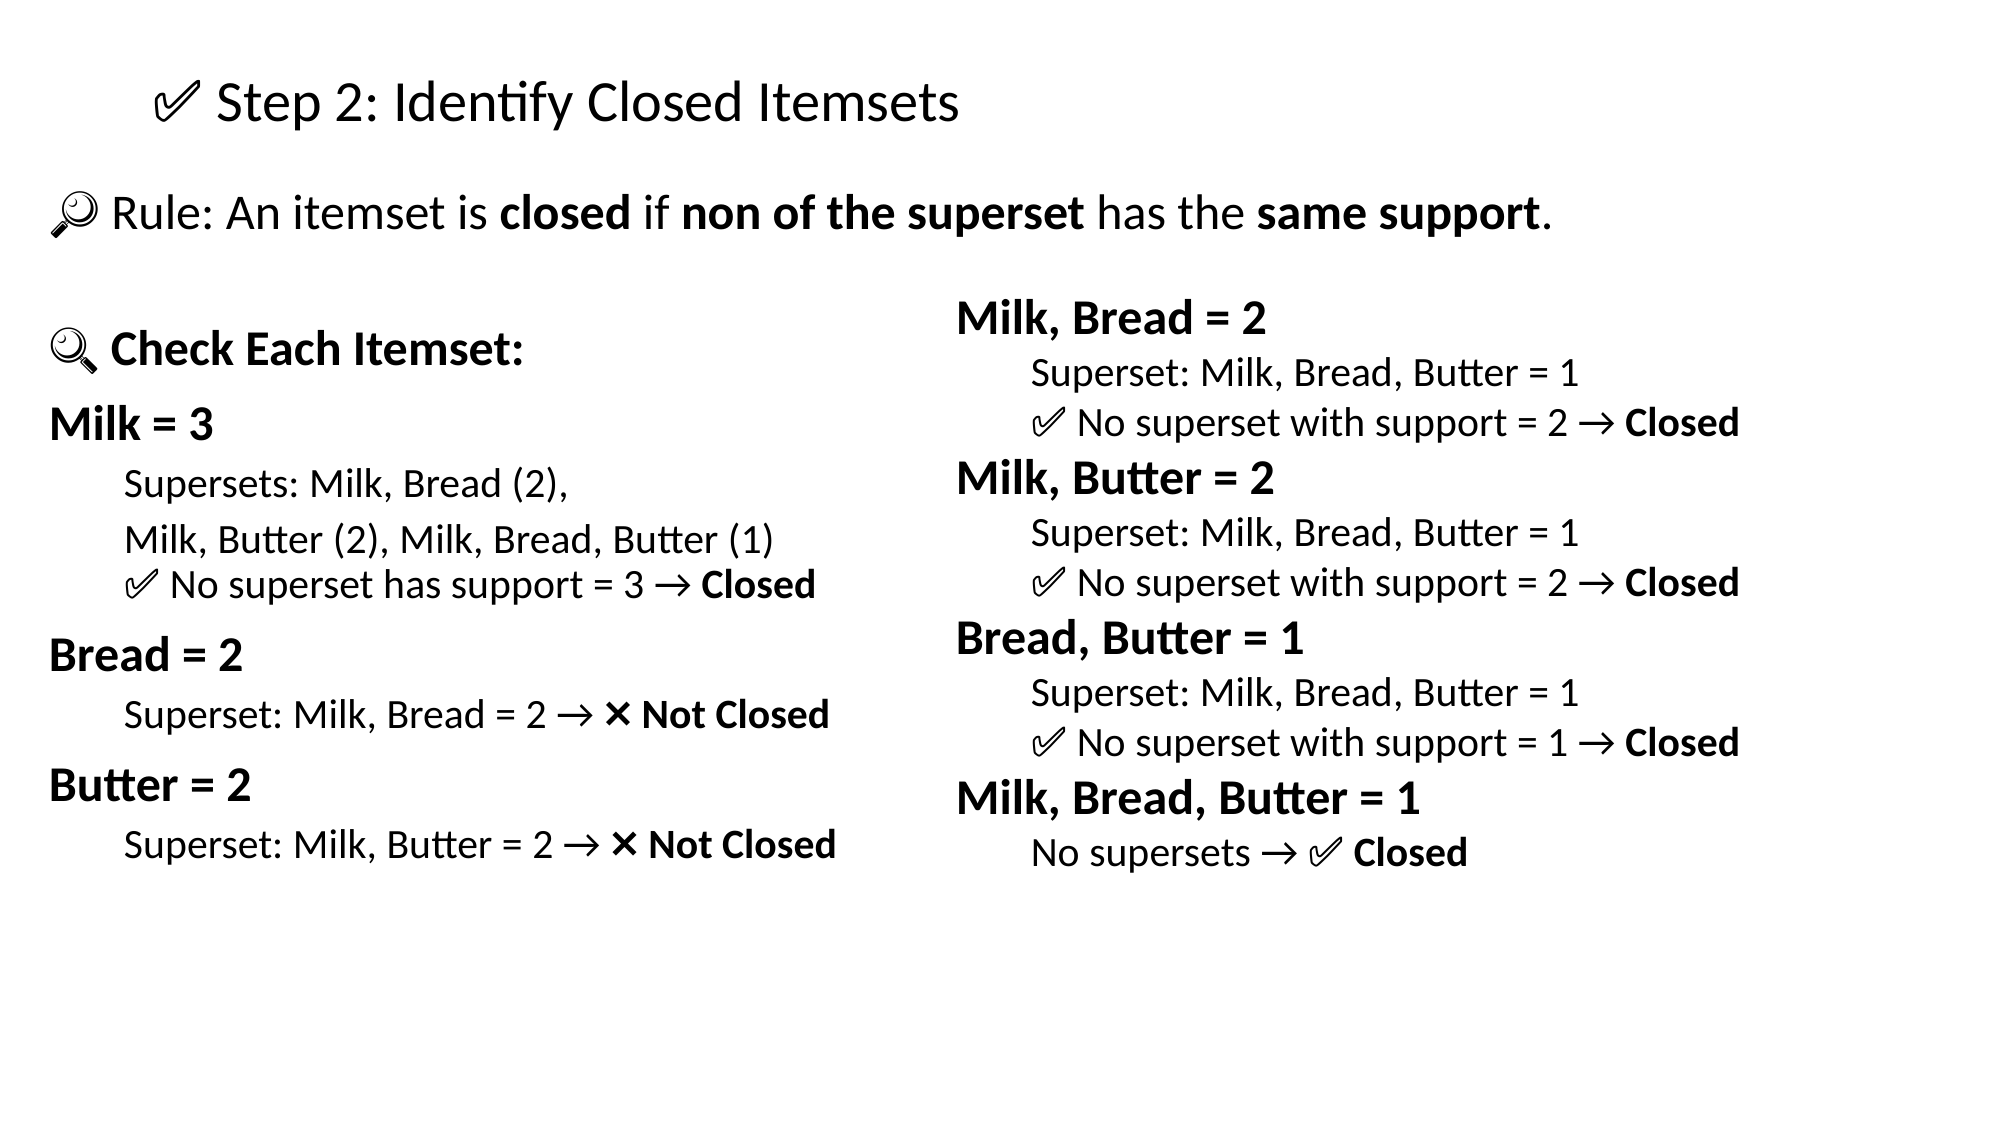

# ✅ Step 2: Identify Closed Itemsets
🔎 Rule: An itemset is closed if non of the superset has the same support.

🔍 Check Each Itemset:
Milk = 3
Supersets: Milk, Bread (2),
Milk, Butter (2), Milk, Bread, Butter (1)
✅ No superset has support = 3 → Closed
Bread = 2
Superset: Milk, Bread = 2 → ❌ Not Closed
Butter = 2
Superset: Milk, Butter = 2 → ❌ Not Closed

Milk, Bread = 2
Superset: Milk, Bread, Butter = 1
✅ No superset with support = 2 → Closed
Milk, Butter = 2
Superset: Milk, Bread, Butter = 1
✅ No superset with support = 2 → Closed
Bread, Butter = 1
Superset: Milk, Bread, Butter = 1
✅ No superset with support = 1 → Closed
Milk, Bread, Butter = 1
No supersets → ✅ Closed